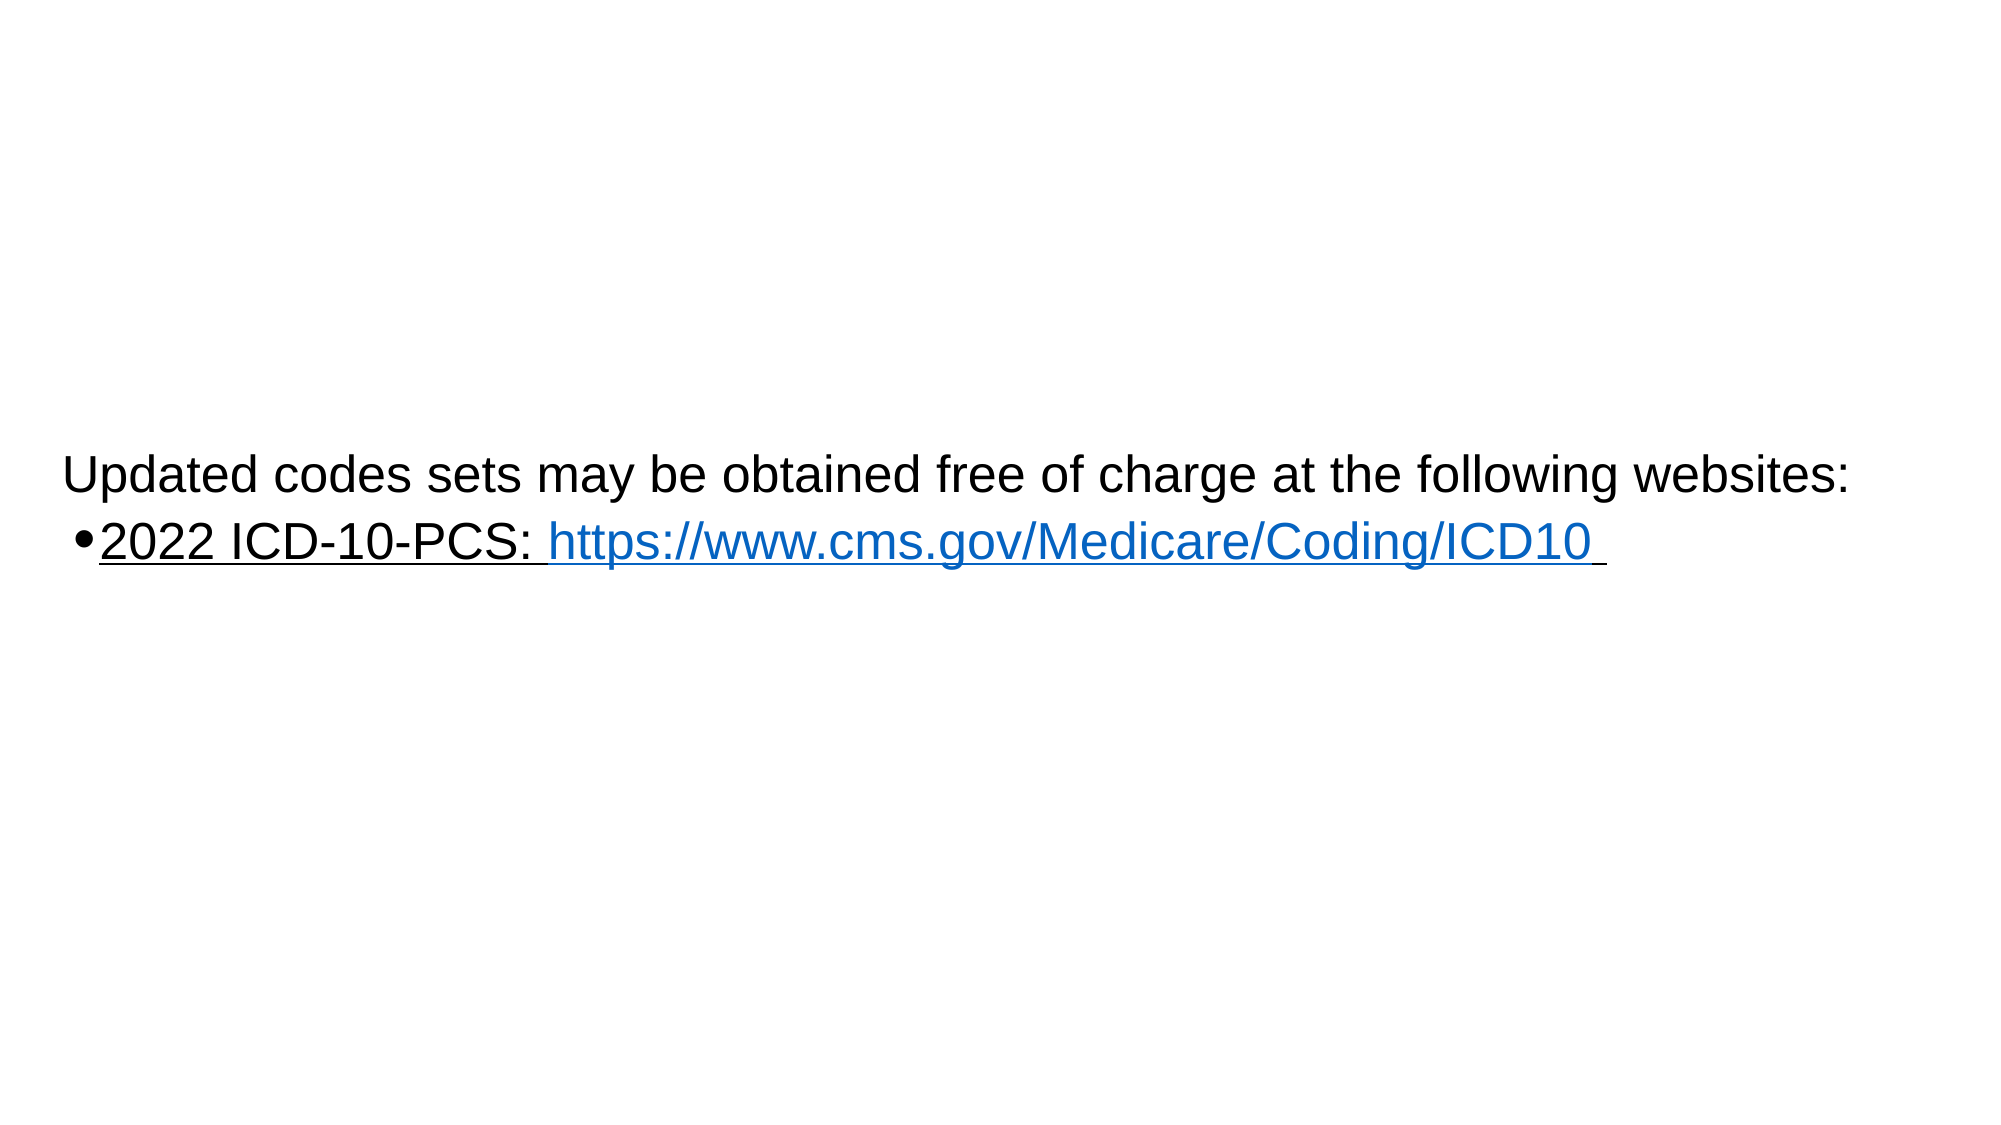

Updated codes sets may be obtained free of charge at the following websites:
2022 ICD-10-PCS: https://www.cms.gov/Medicare/Coding/ICD10